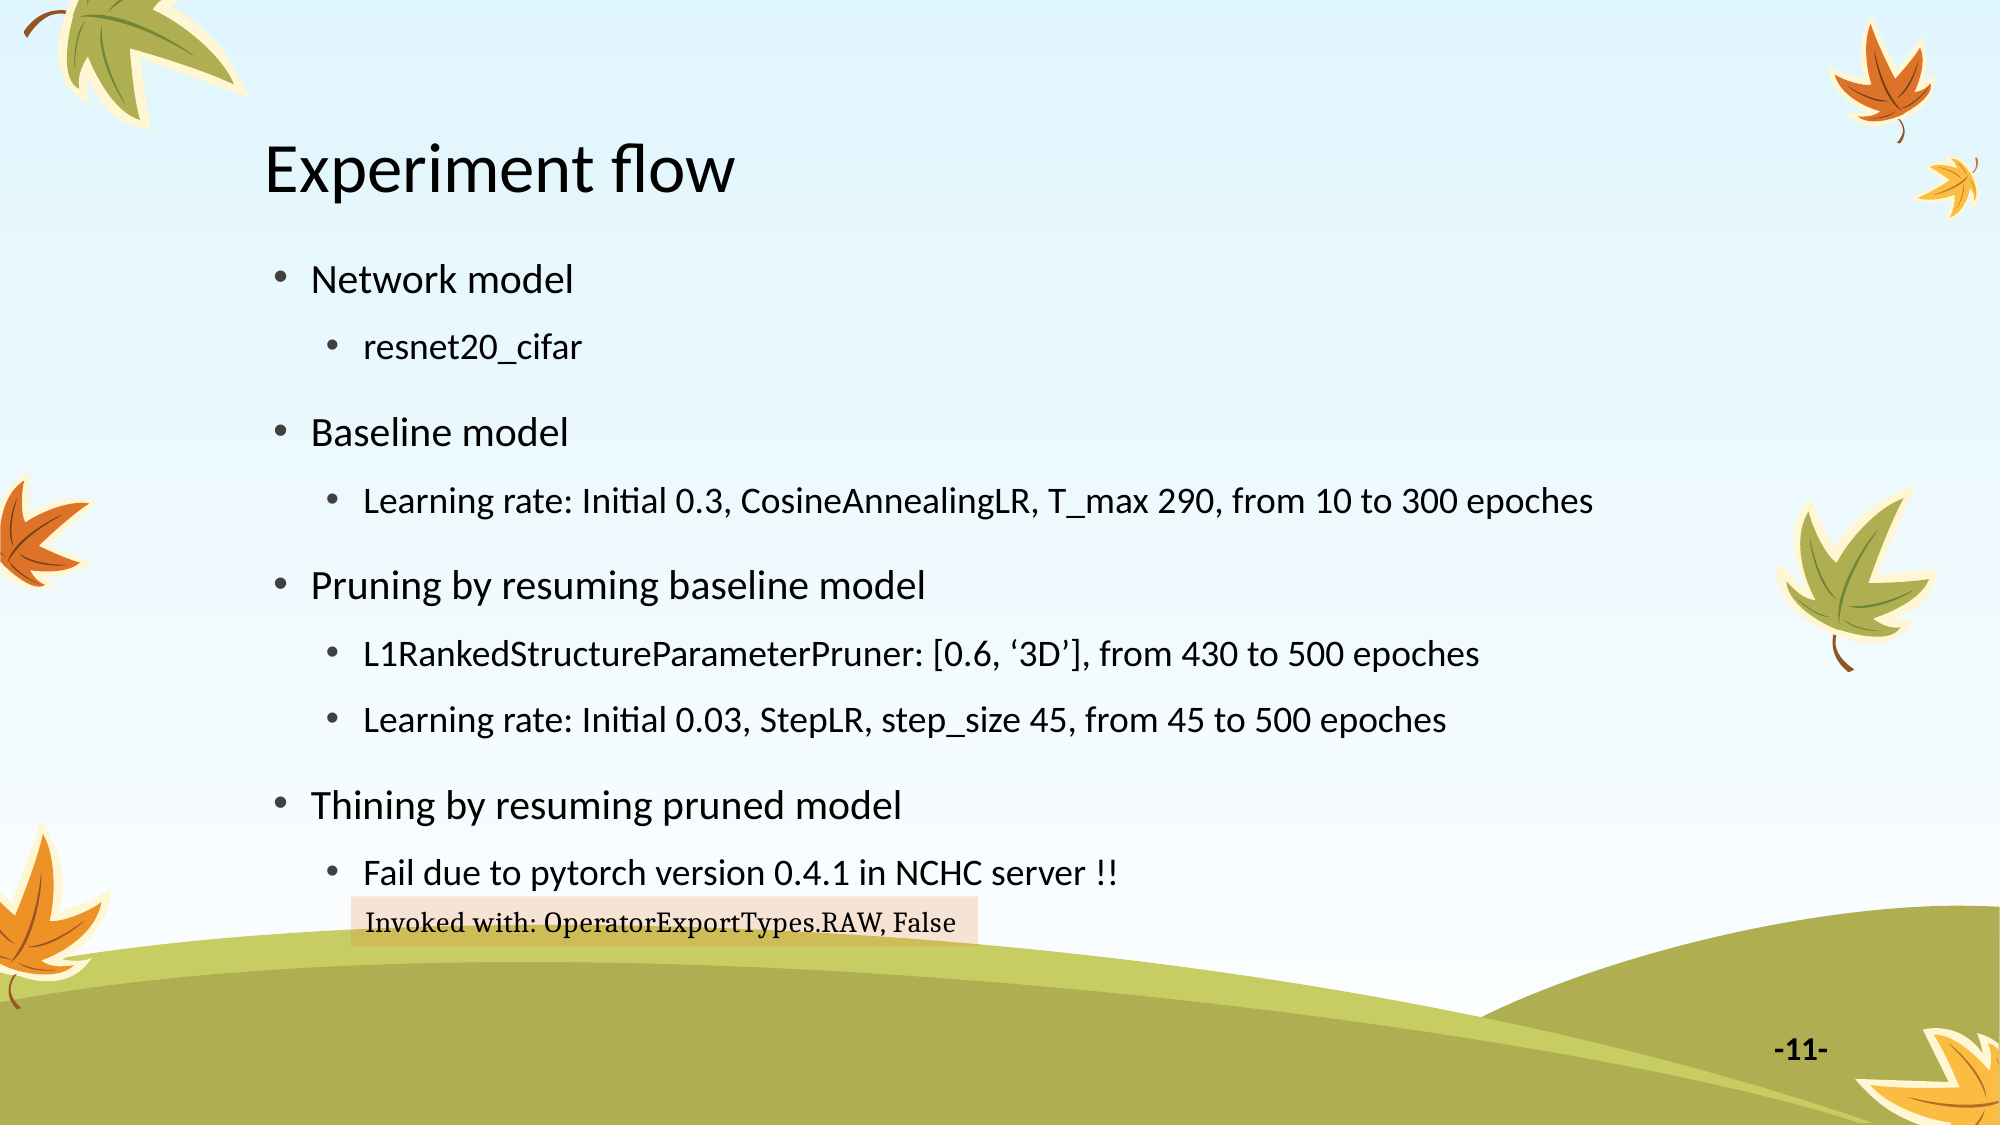

# Experiment flow
Network model
resnet20_cifar
Baseline model
Learning rate: Initial 0.3, CosineAnnealingLR, T_max 290, from 10 to 300 epoches
Pruning by resuming baseline model
L1RankedStructureParameterPruner: [0.6, ‘3D’], from 430 to 500 epoches
Learning rate: Initial 0.03, StepLR, step_size 45, from 45 to 500 epoches
Thining by resuming pruned model
Fail due to pytorch version 0.4.1 in NCHC server !!
Invoked with: OperatorExportTypes.RAW, False